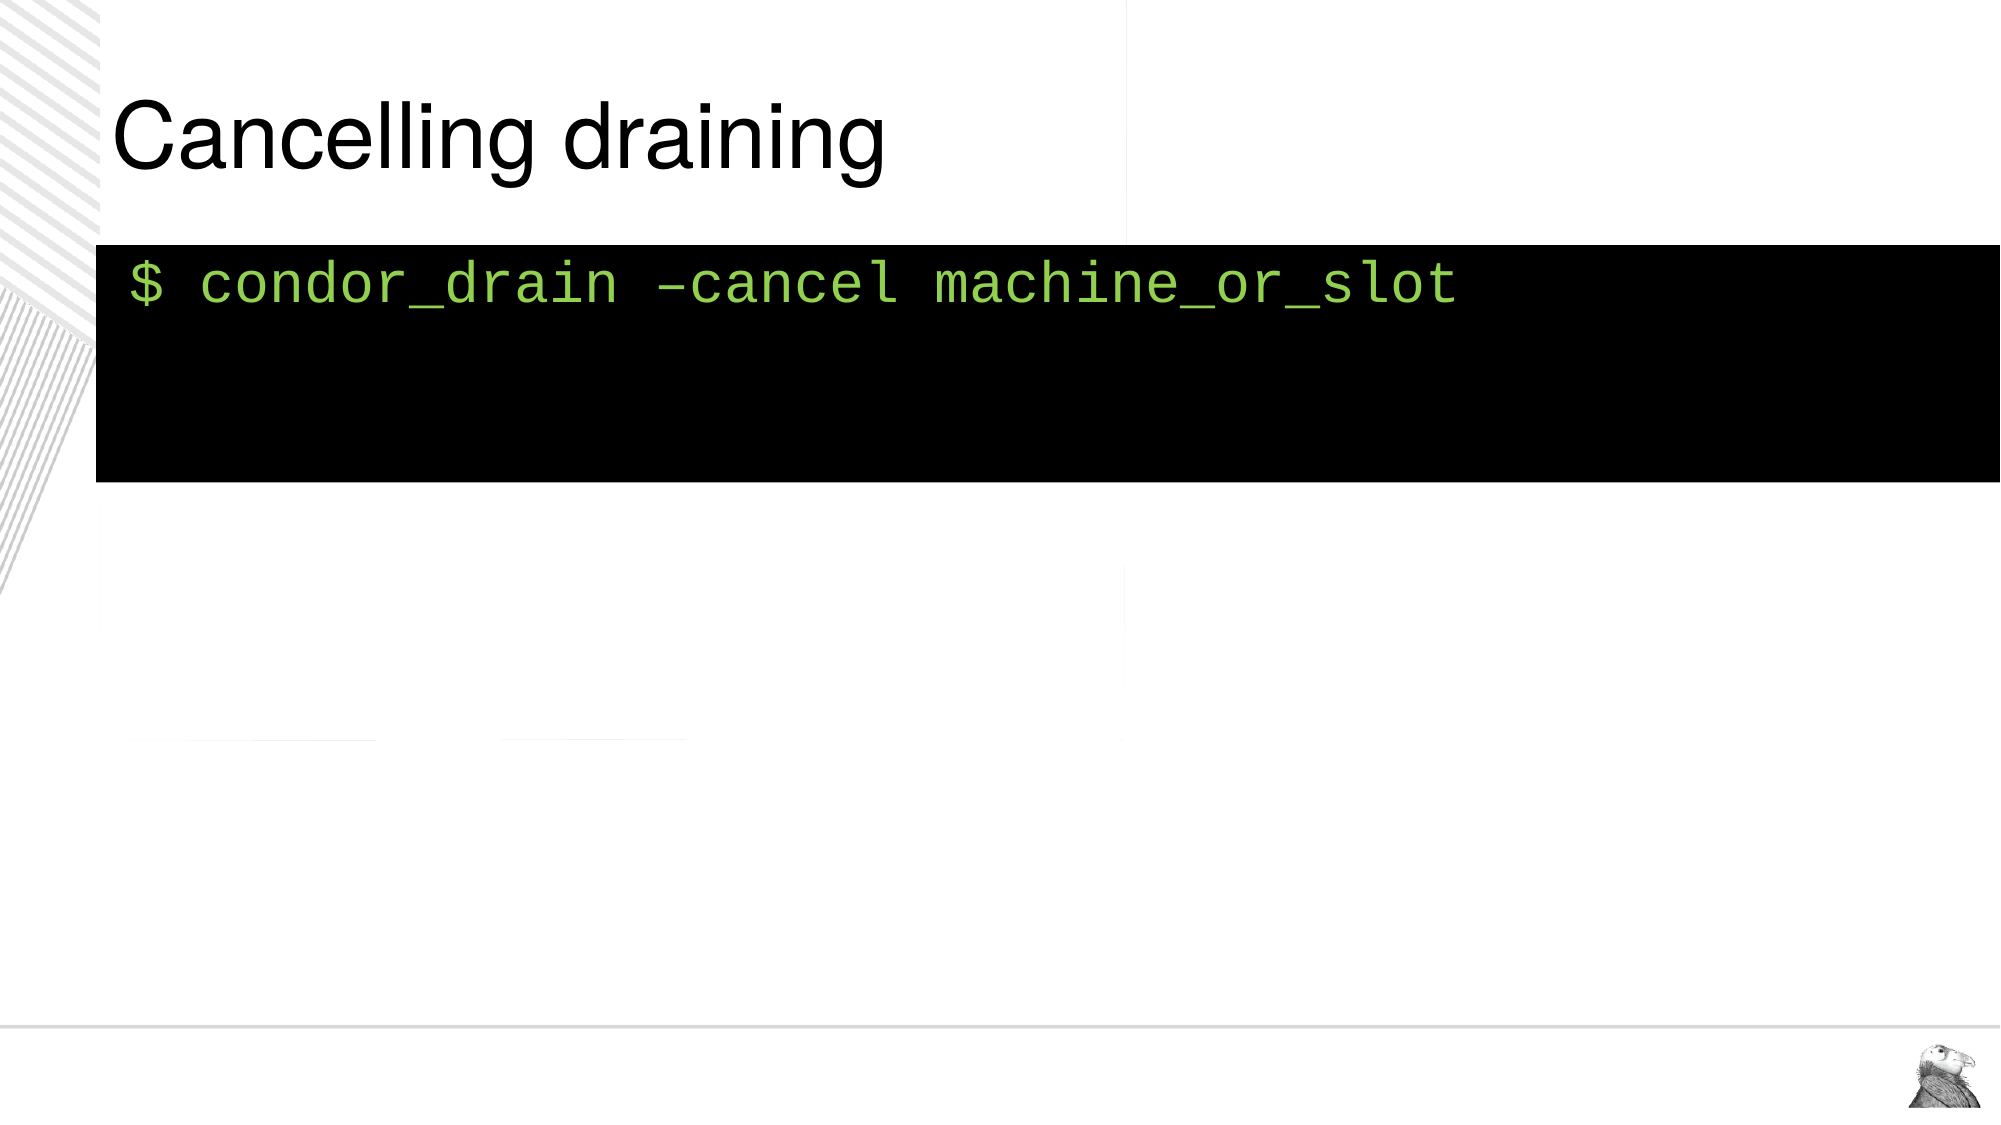

# Cancelling draining
$ condor_drain –cancel machine_or_slot